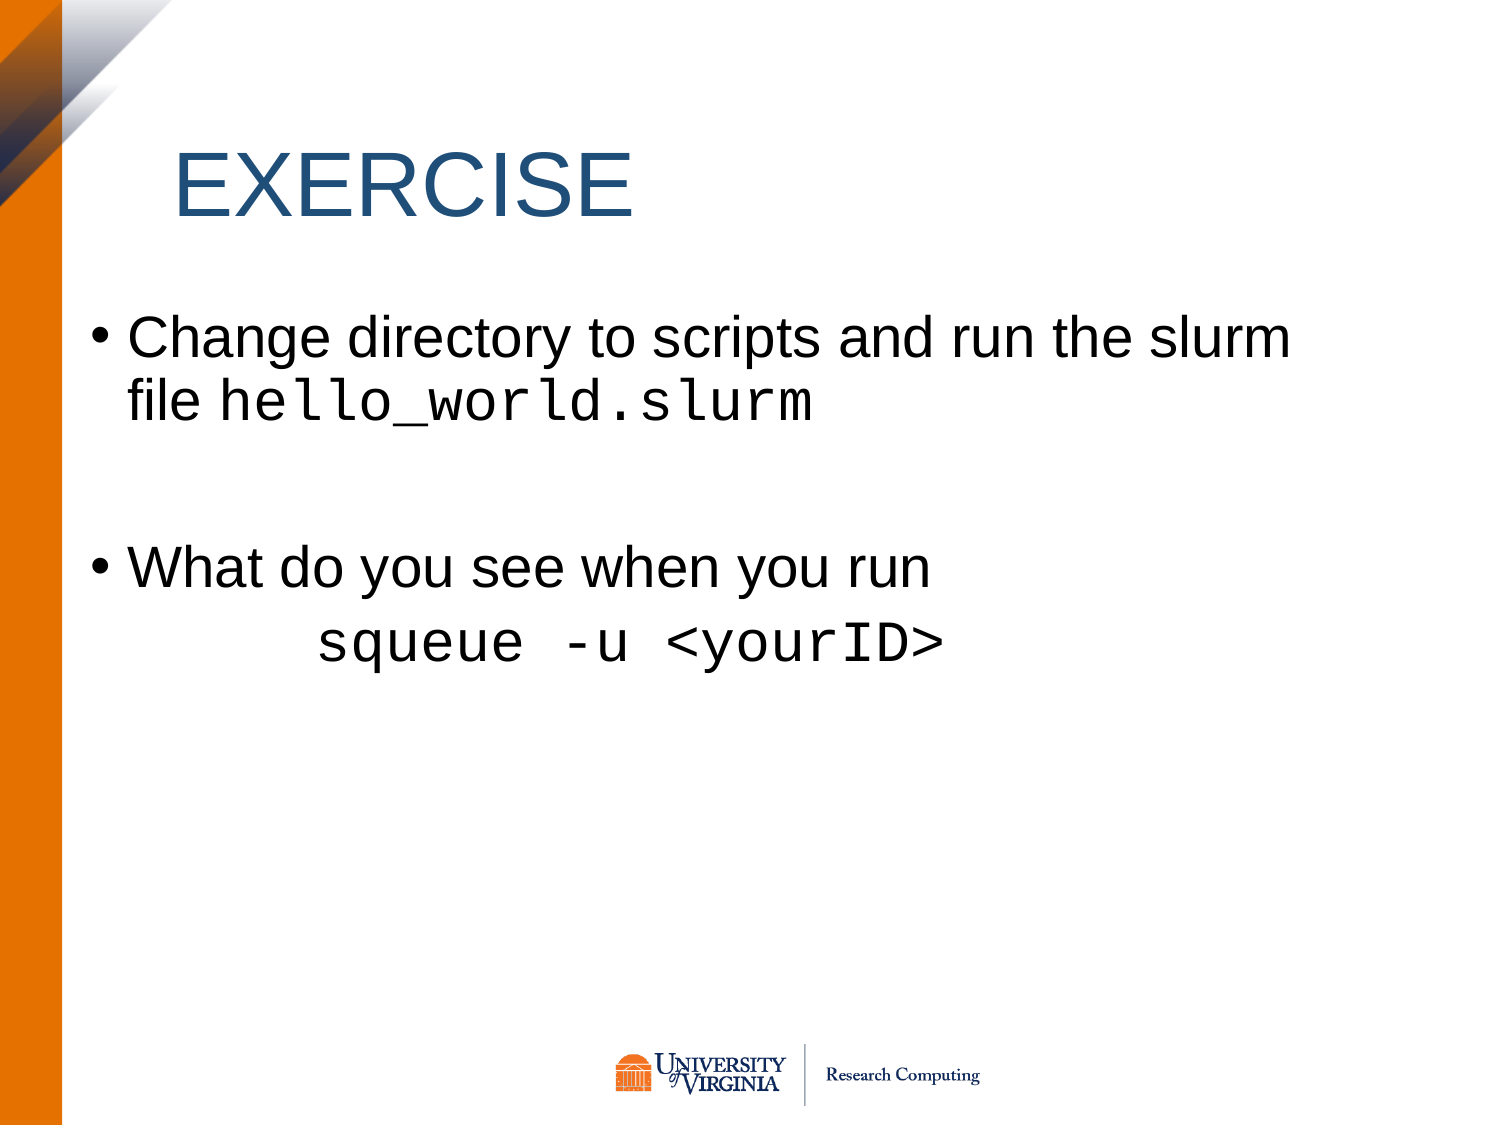

EXERCISE
Change directory to scripts and run the slurm file hello_world.slurm

What do you see when you run
	squeue -u <yourID>